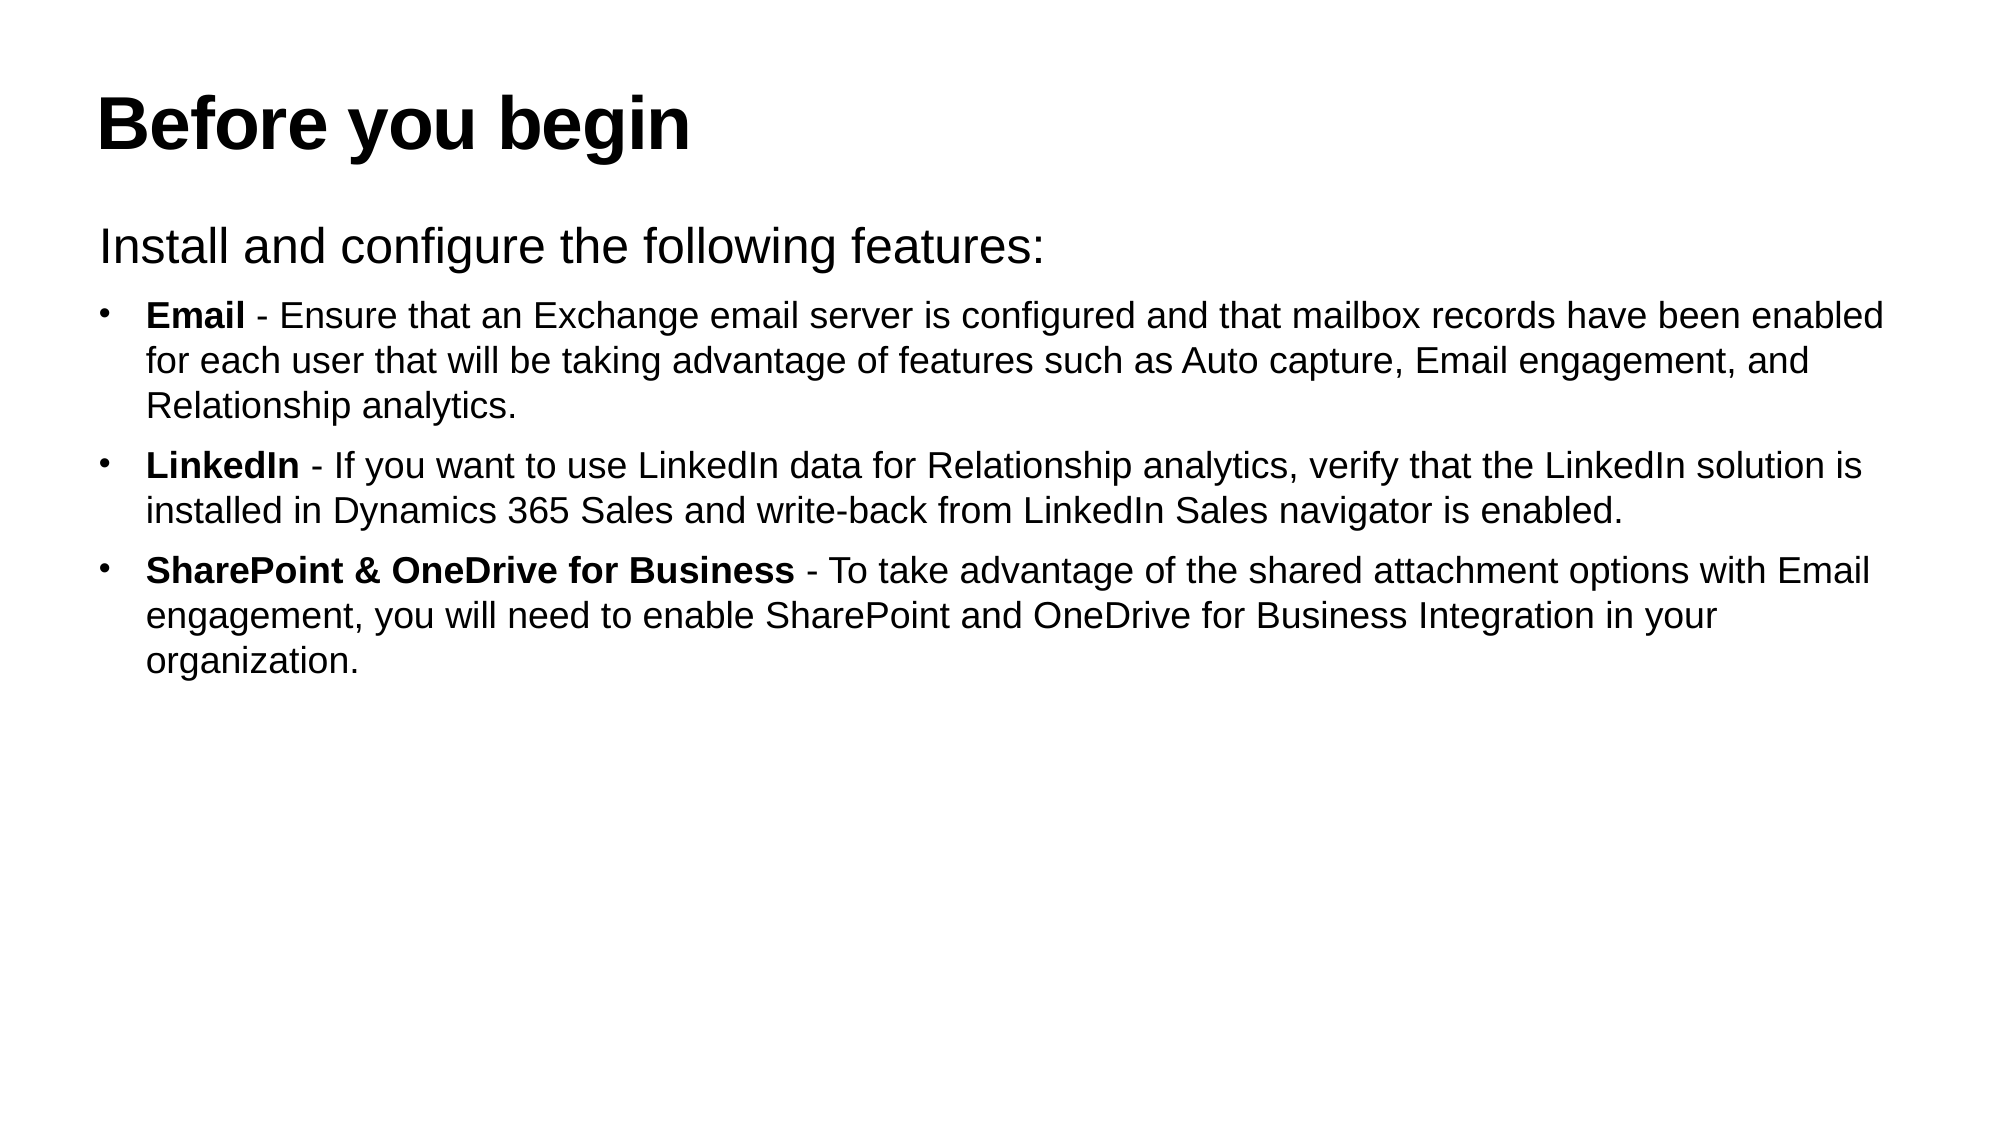

# Before you begin
Install and configure the following features:
Email - Ensure that an Exchange email server is configured and that mailbox records have been enabled for each user that will be taking advantage of features such as Auto capture, Email engagement, and Relationship analytics.
LinkedIn - If you want to use LinkedIn data for Relationship analytics, verify that the LinkedIn solution is installed in Dynamics 365 Sales and write-back from LinkedIn Sales navigator is enabled.
SharePoint & OneDrive for Business - To take advantage of the shared attachment options with Email engagement, you will need to enable SharePoint and OneDrive for Business Integration in your organization.